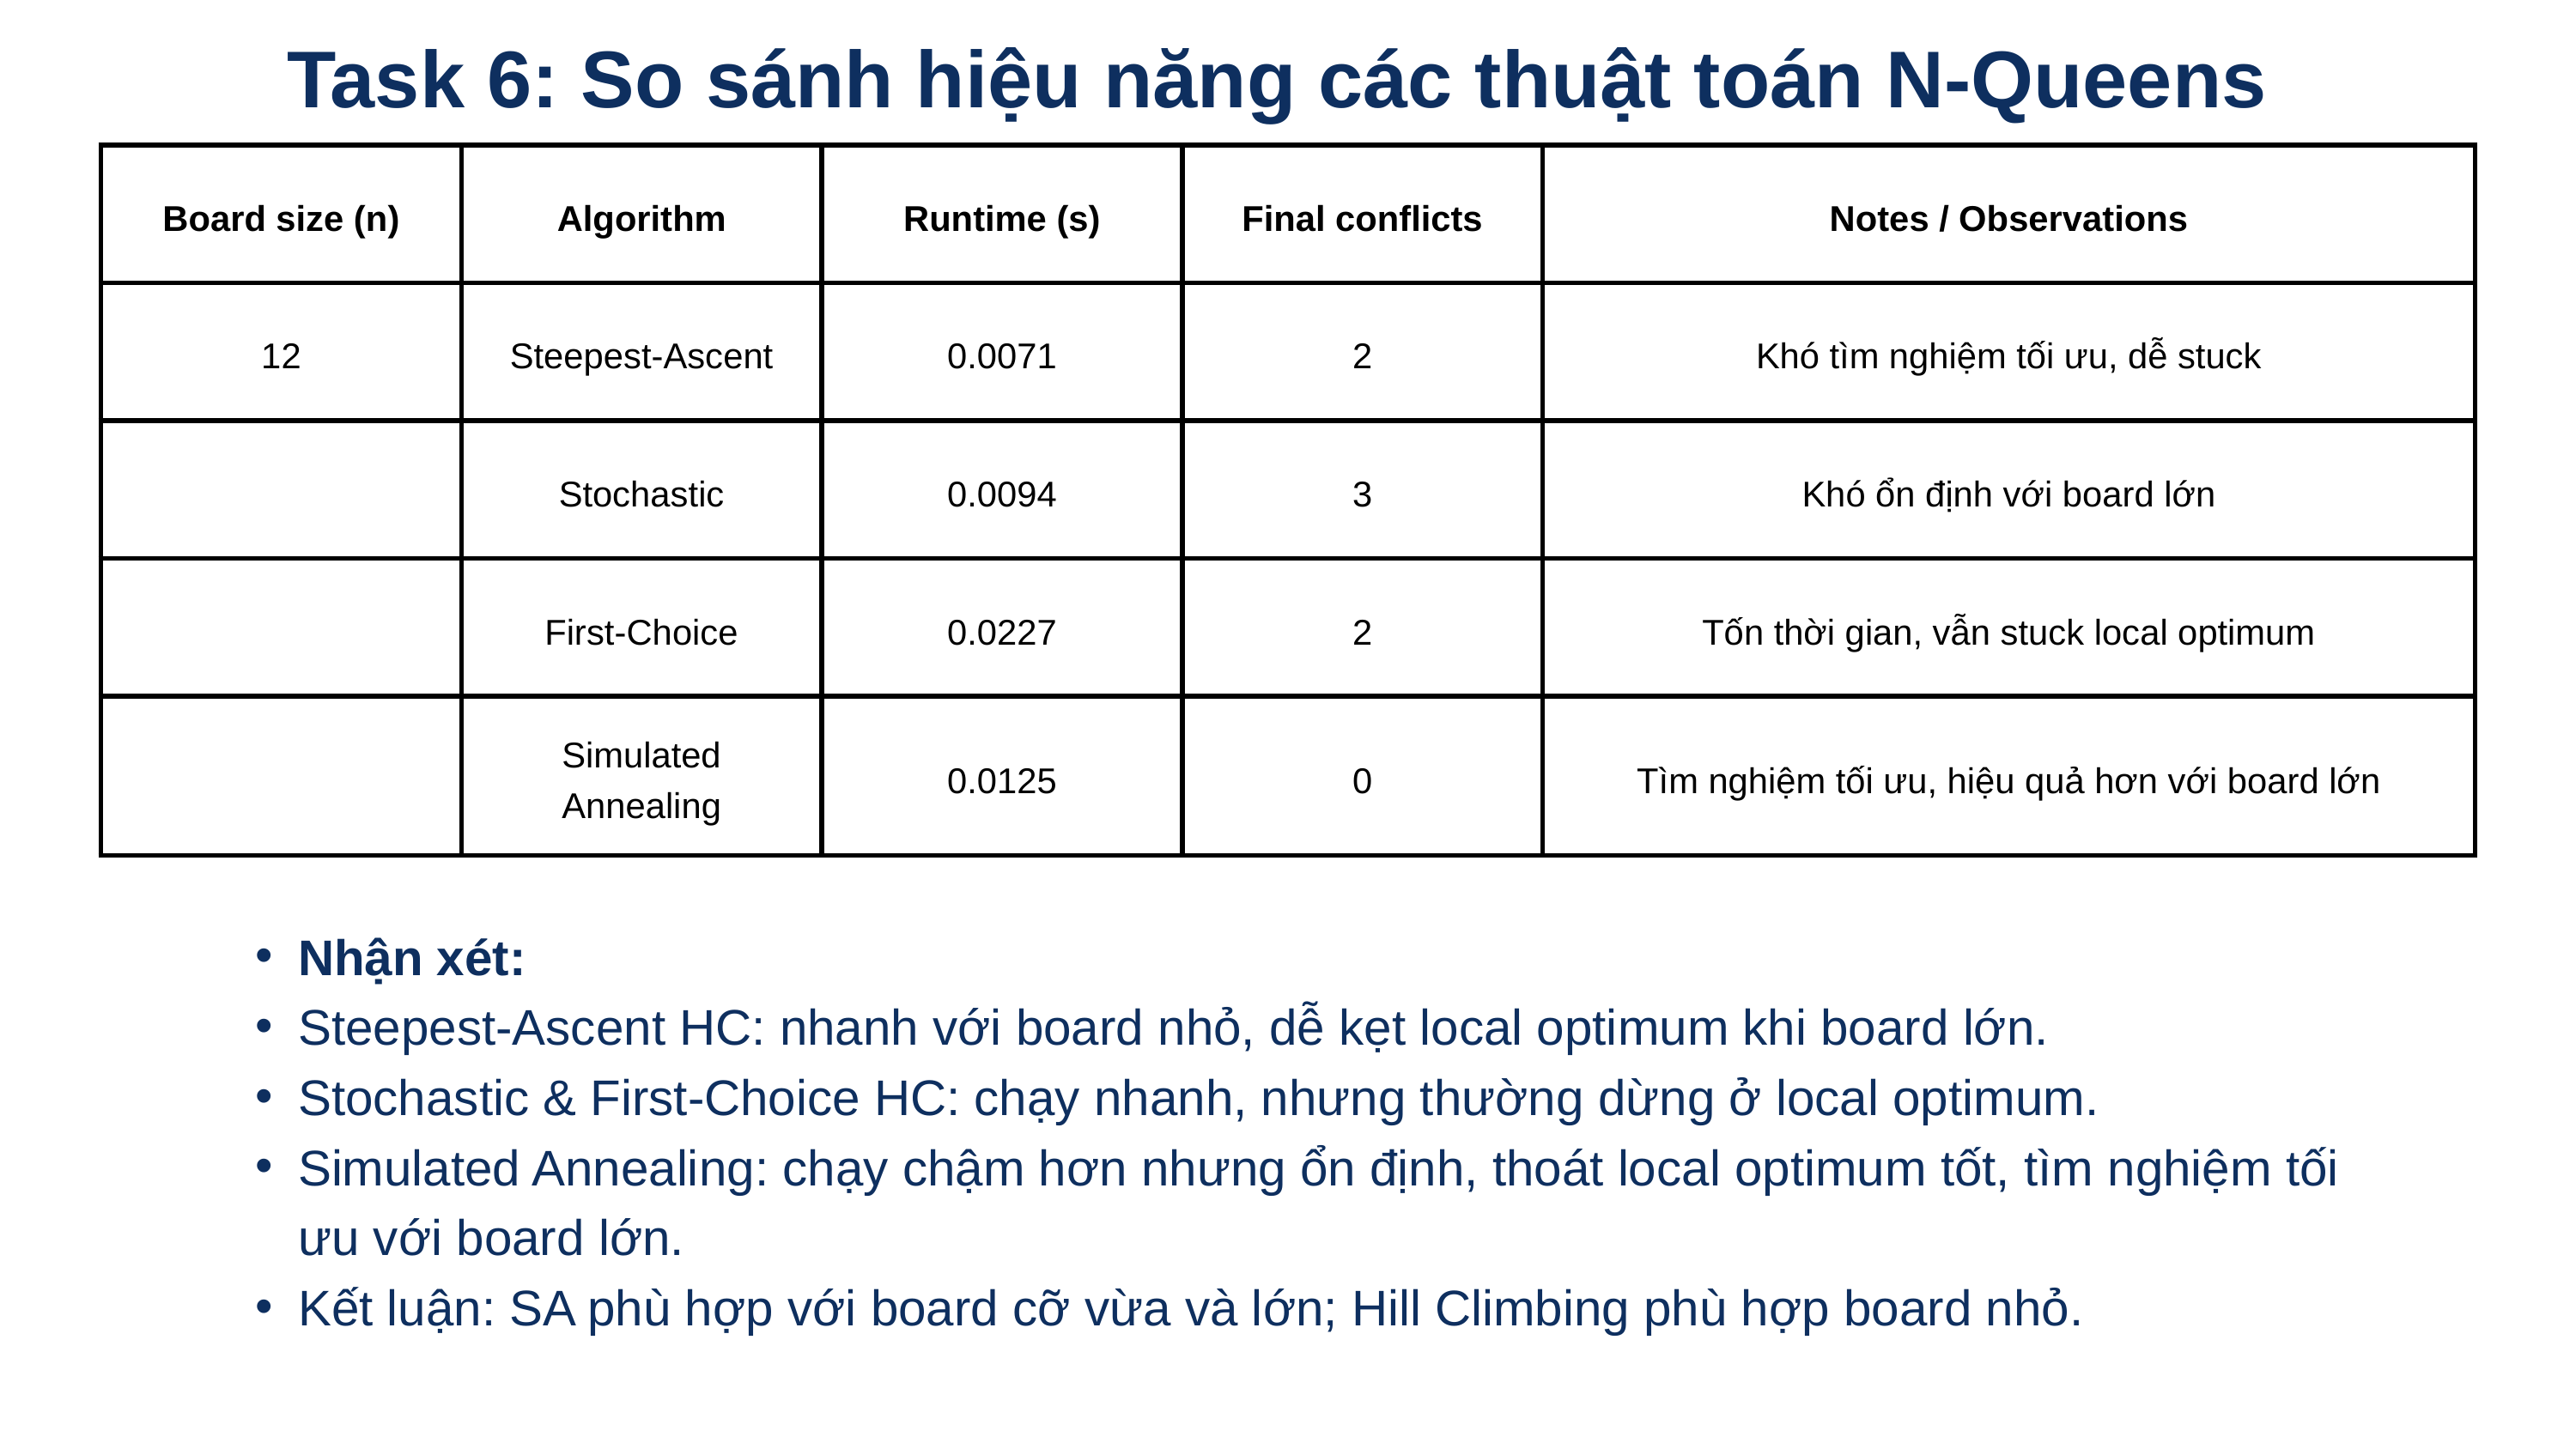

Task 6: So sánh hiệu năng các thuật toán N-Queens
| Board size (n) | Algorithm | Runtime (s) | Final conflicts | Notes / Observations |
| --- | --- | --- | --- | --- |
| 12 | Steepest-Ascent | 0.0071 | 2 | Khó tìm nghiệm tối ưu, dễ stuck |
|  | Stochastic | 0.0094 | 3 | Khó ổn định với board lớn |
|  | First-Choice | 0.0227 | 2 | Tốn thời gian, vẫn stuck local optimum |
|  | Simulated Annealing | 0.0125 | 0 | Tìm nghiệm tối ưu, hiệu quả hơn với board lớn |
Nhận xét:
Steepest-Ascent HC: nhanh với board nhỏ, dễ kẹt local optimum khi board lớn.
Stochastic & First-Choice HC: chạy nhanh, nhưng thường dừng ở local optimum.
Simulated Annealing: chạy chậm hơn nhưng ổn định, thoát local optimum tốt, tìm nghiệm tối ưu với board lớn.
Kết luận: SA phù hợp với board cỡ vừa và lớn; Hill Climbing phù hợp board nhỏ.